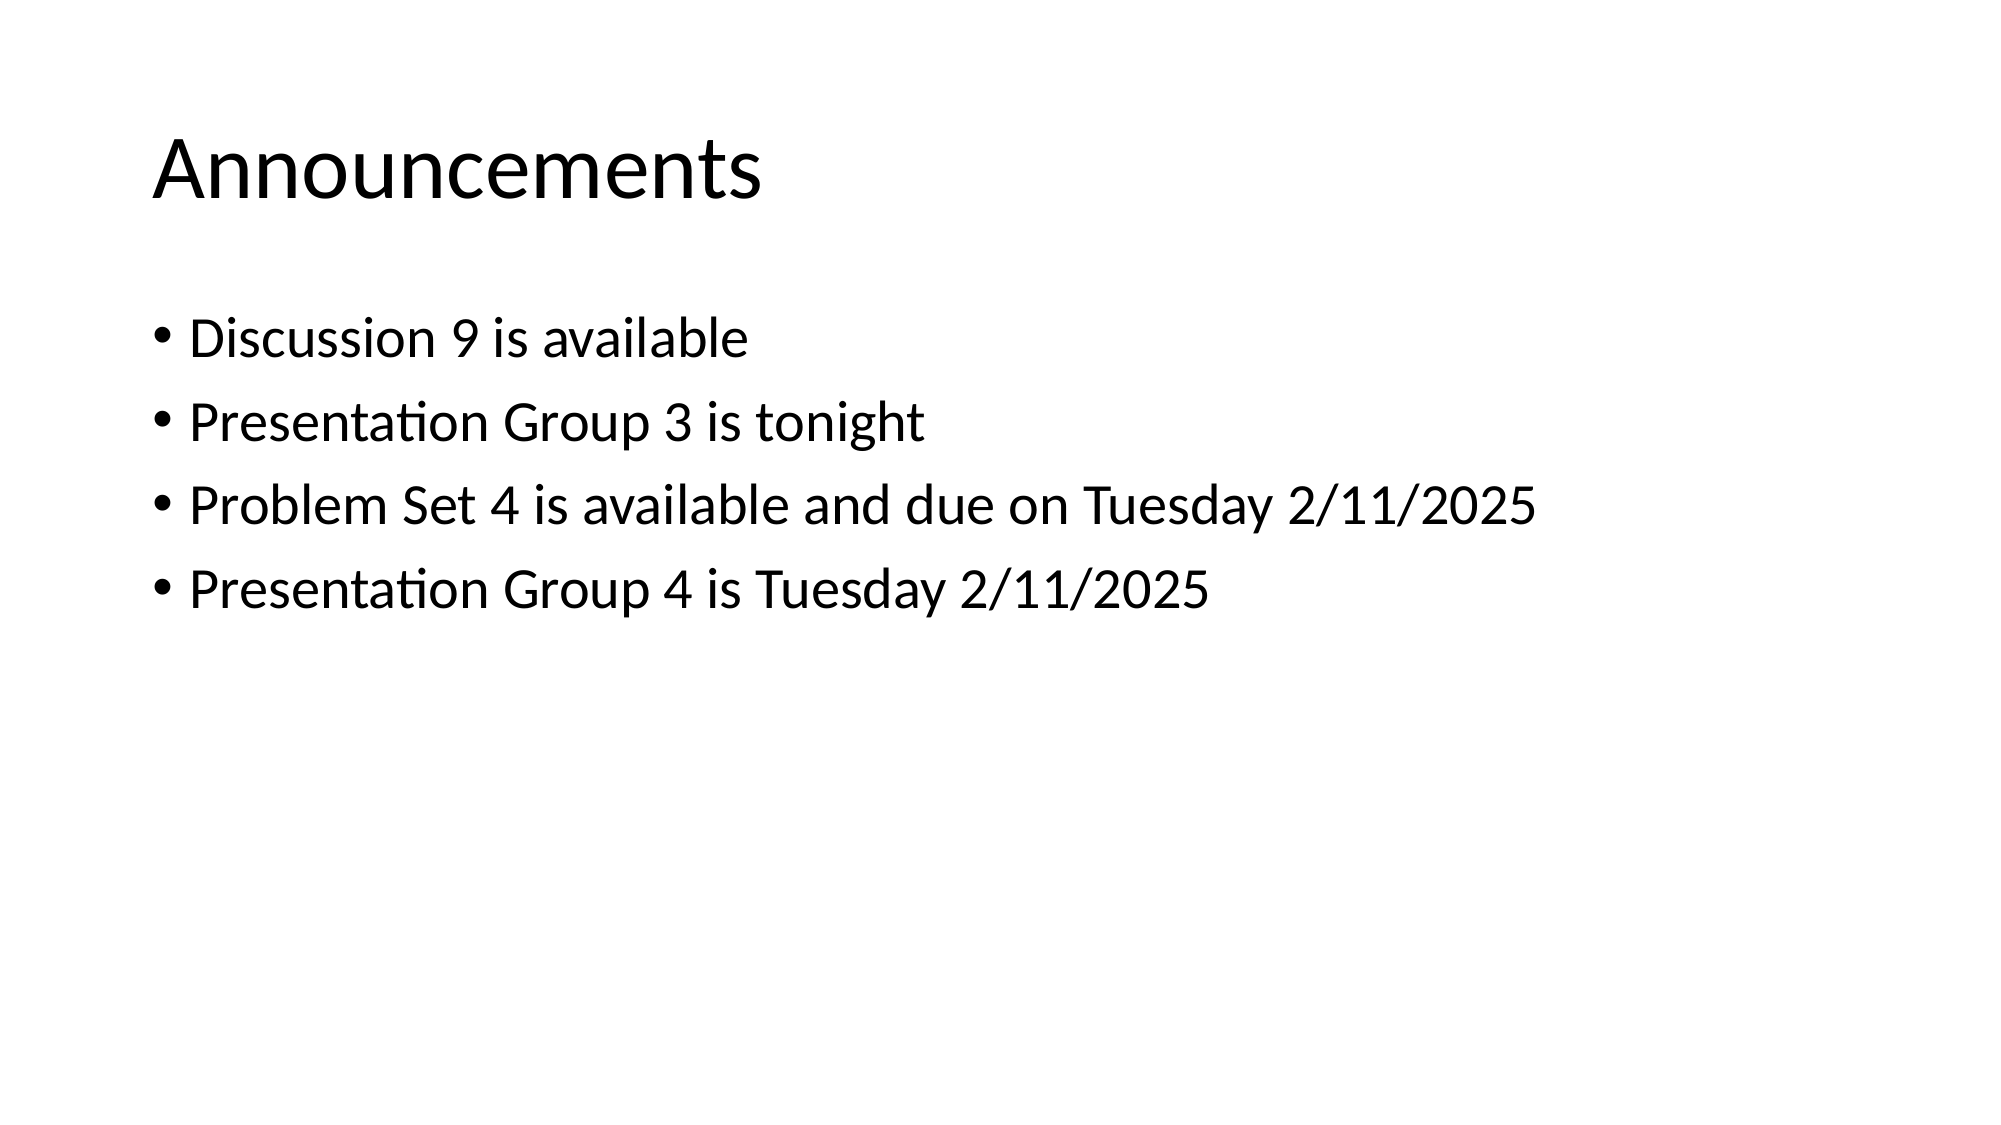

# Announcements
Discussion 9 is available
Presentation Group 3 is tonight
Problem Set 4 is available and due on Tuesday 2/11/2025
Presentation Group 4 is Tuesday 2/11/2025